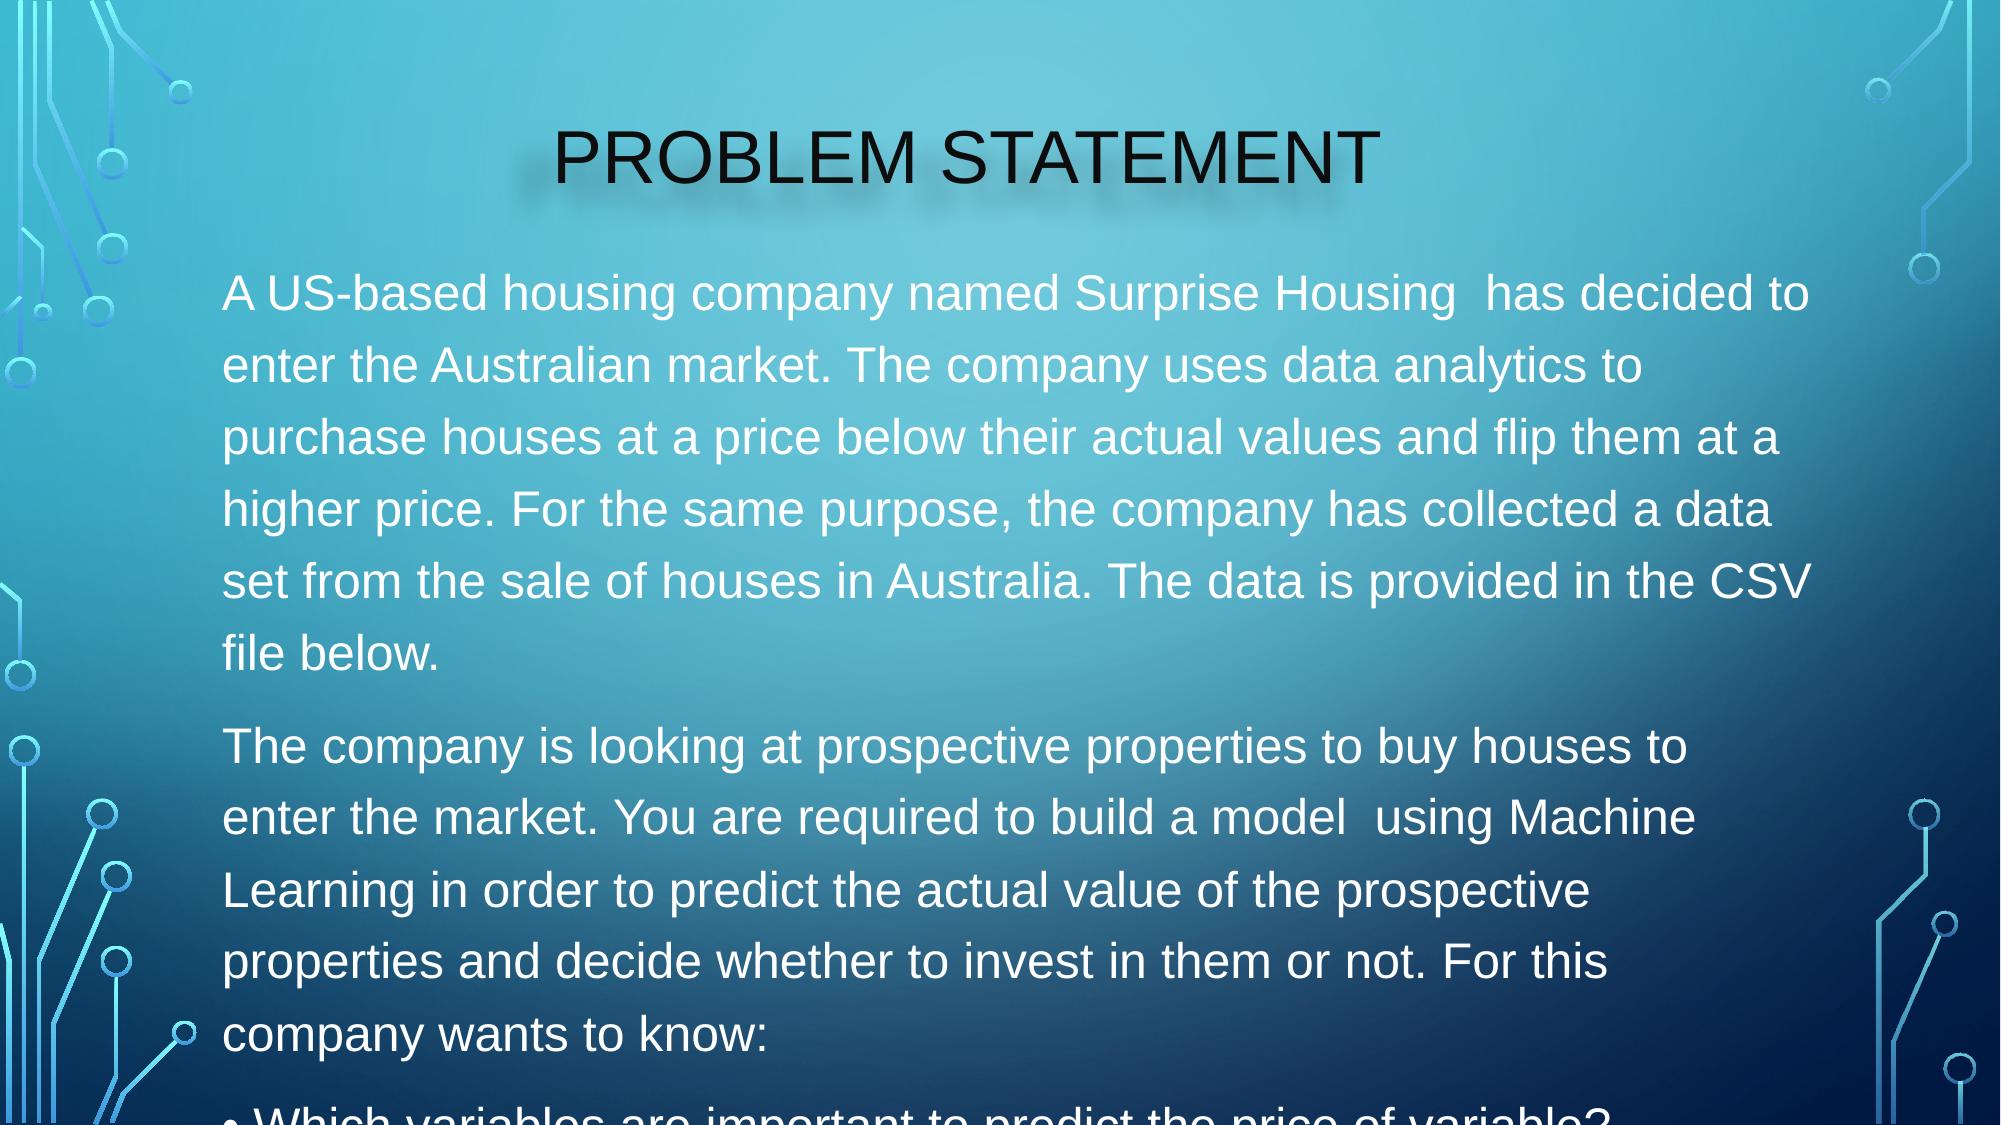

# Problem Statement
A US-based housing company named Surprise Housing  has decided to enter the Australian market. The company uses data analytics to purchase houses at a price below their actual values and flip them at a higher price. For the same purpose, the company has collected a data set from the sale of houses in Australia. The data is provided in the CSV file below.
The company is looking at prospective properties to buy houses to enter the market. You are required to build a model  using Machine Learning in order to predict the actual value of the prospective properties and decide whether to invest in them or not. For this company wants to know:
• Which variables are important to predict the price of variable?
• How do these variables describe the price of the house?